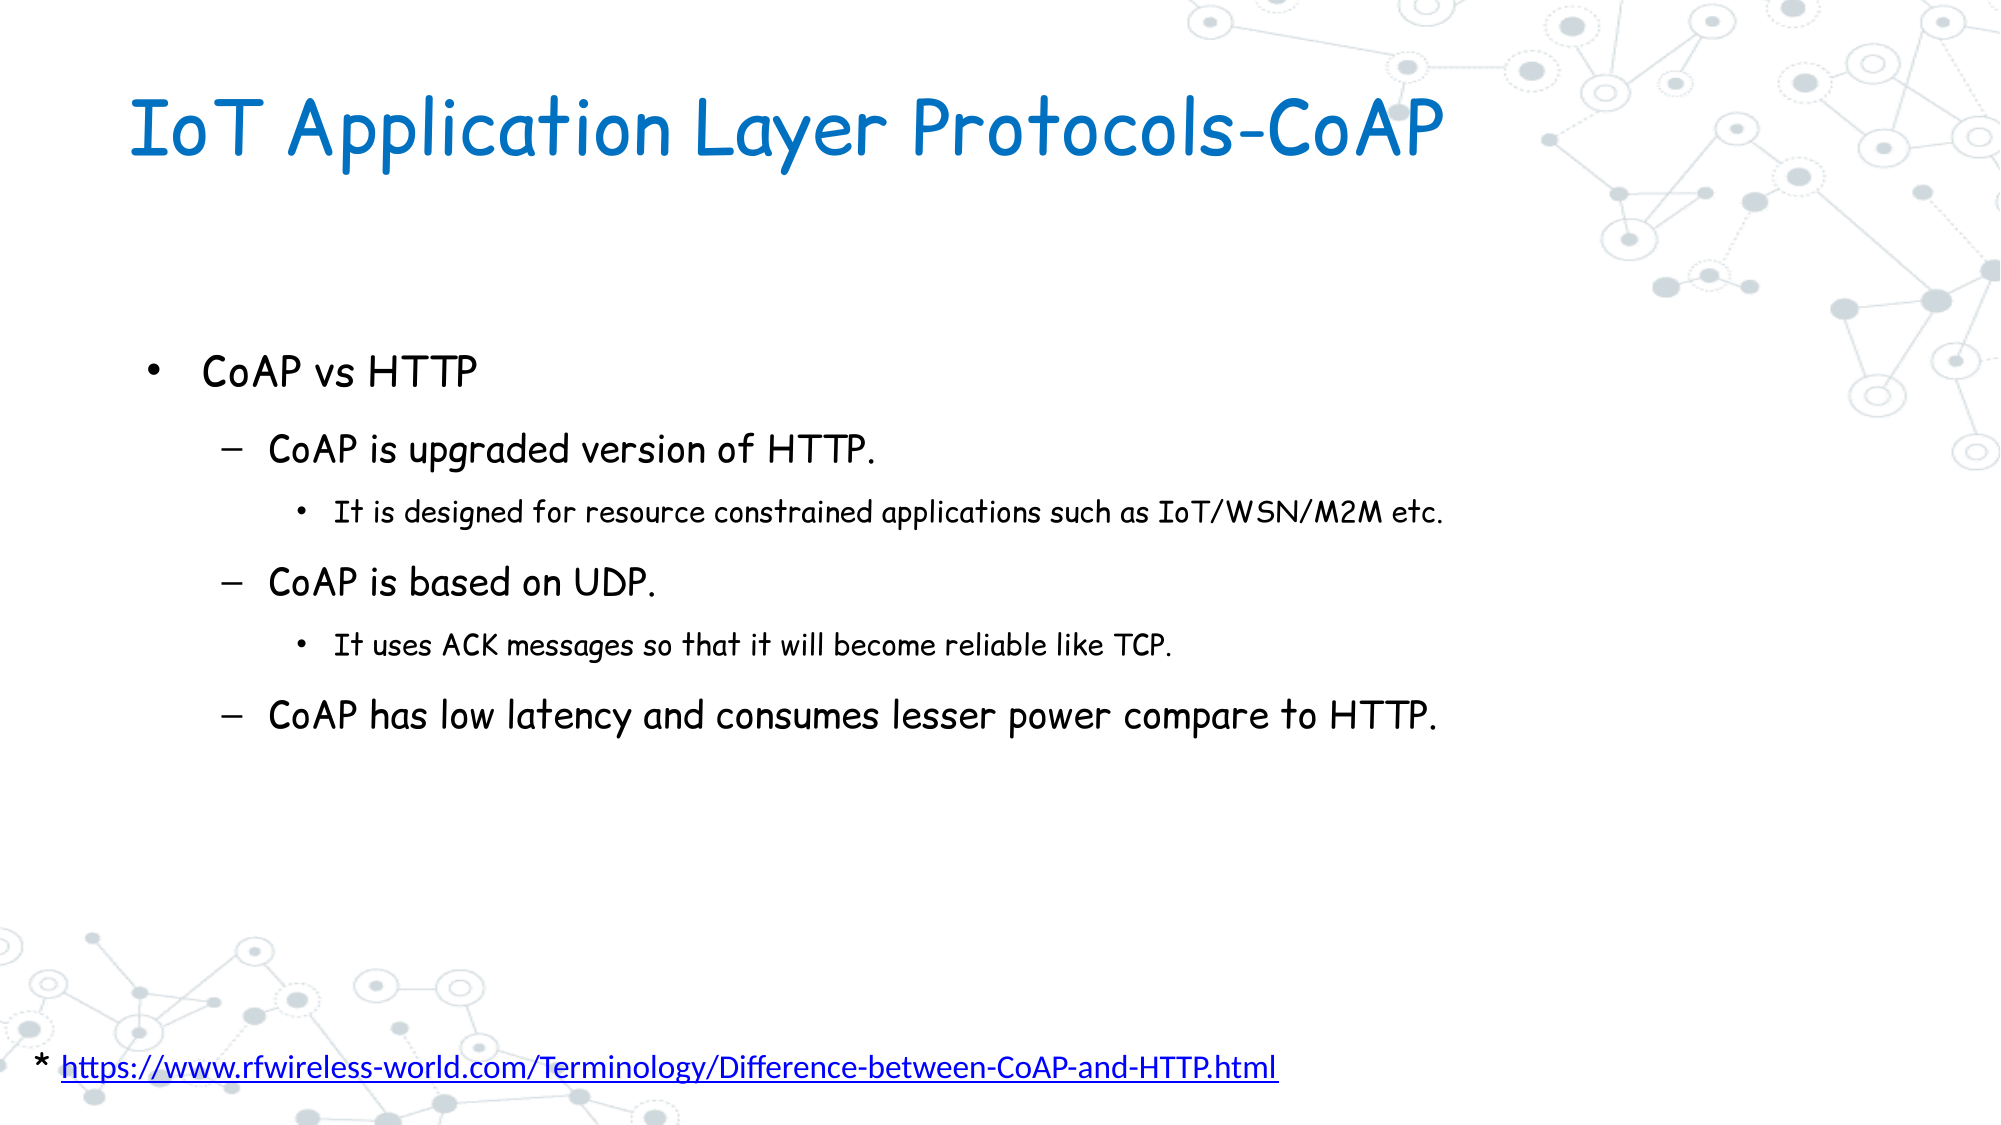

# IoT Application Layer Protocols-CoAP
CoAP vs HTTP
CoAP is upgraded version of HTTP.
It is designed for resource constrained applications such as IoT/WSN/M2M etc.
CoAP is based on UDP.
It uses ACK messages so that it will become reliable like TCP.
CoAP has low latency and consumes lesser power compare to HTTP.

* https://www.rfwireless-world.com/Terminology/Difference-between-CoAP-and-HTTP.html